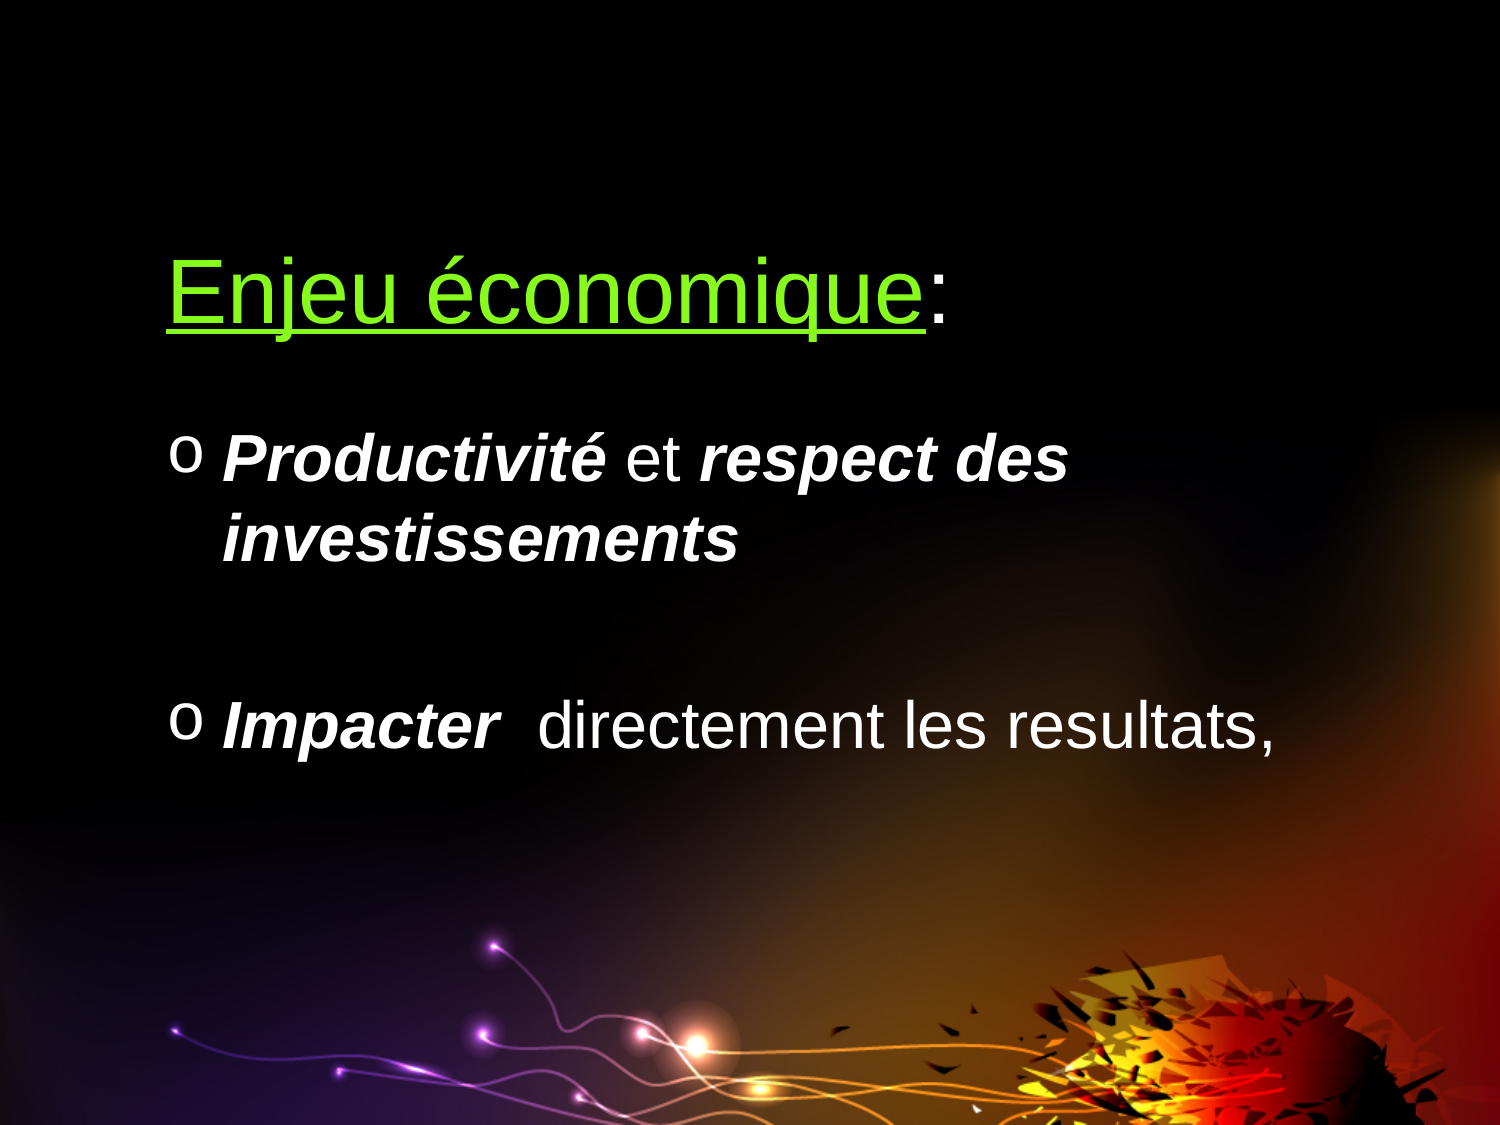

# Enjeu économique:

Productivité et respect des investissements

Impacter  directement les resultats,